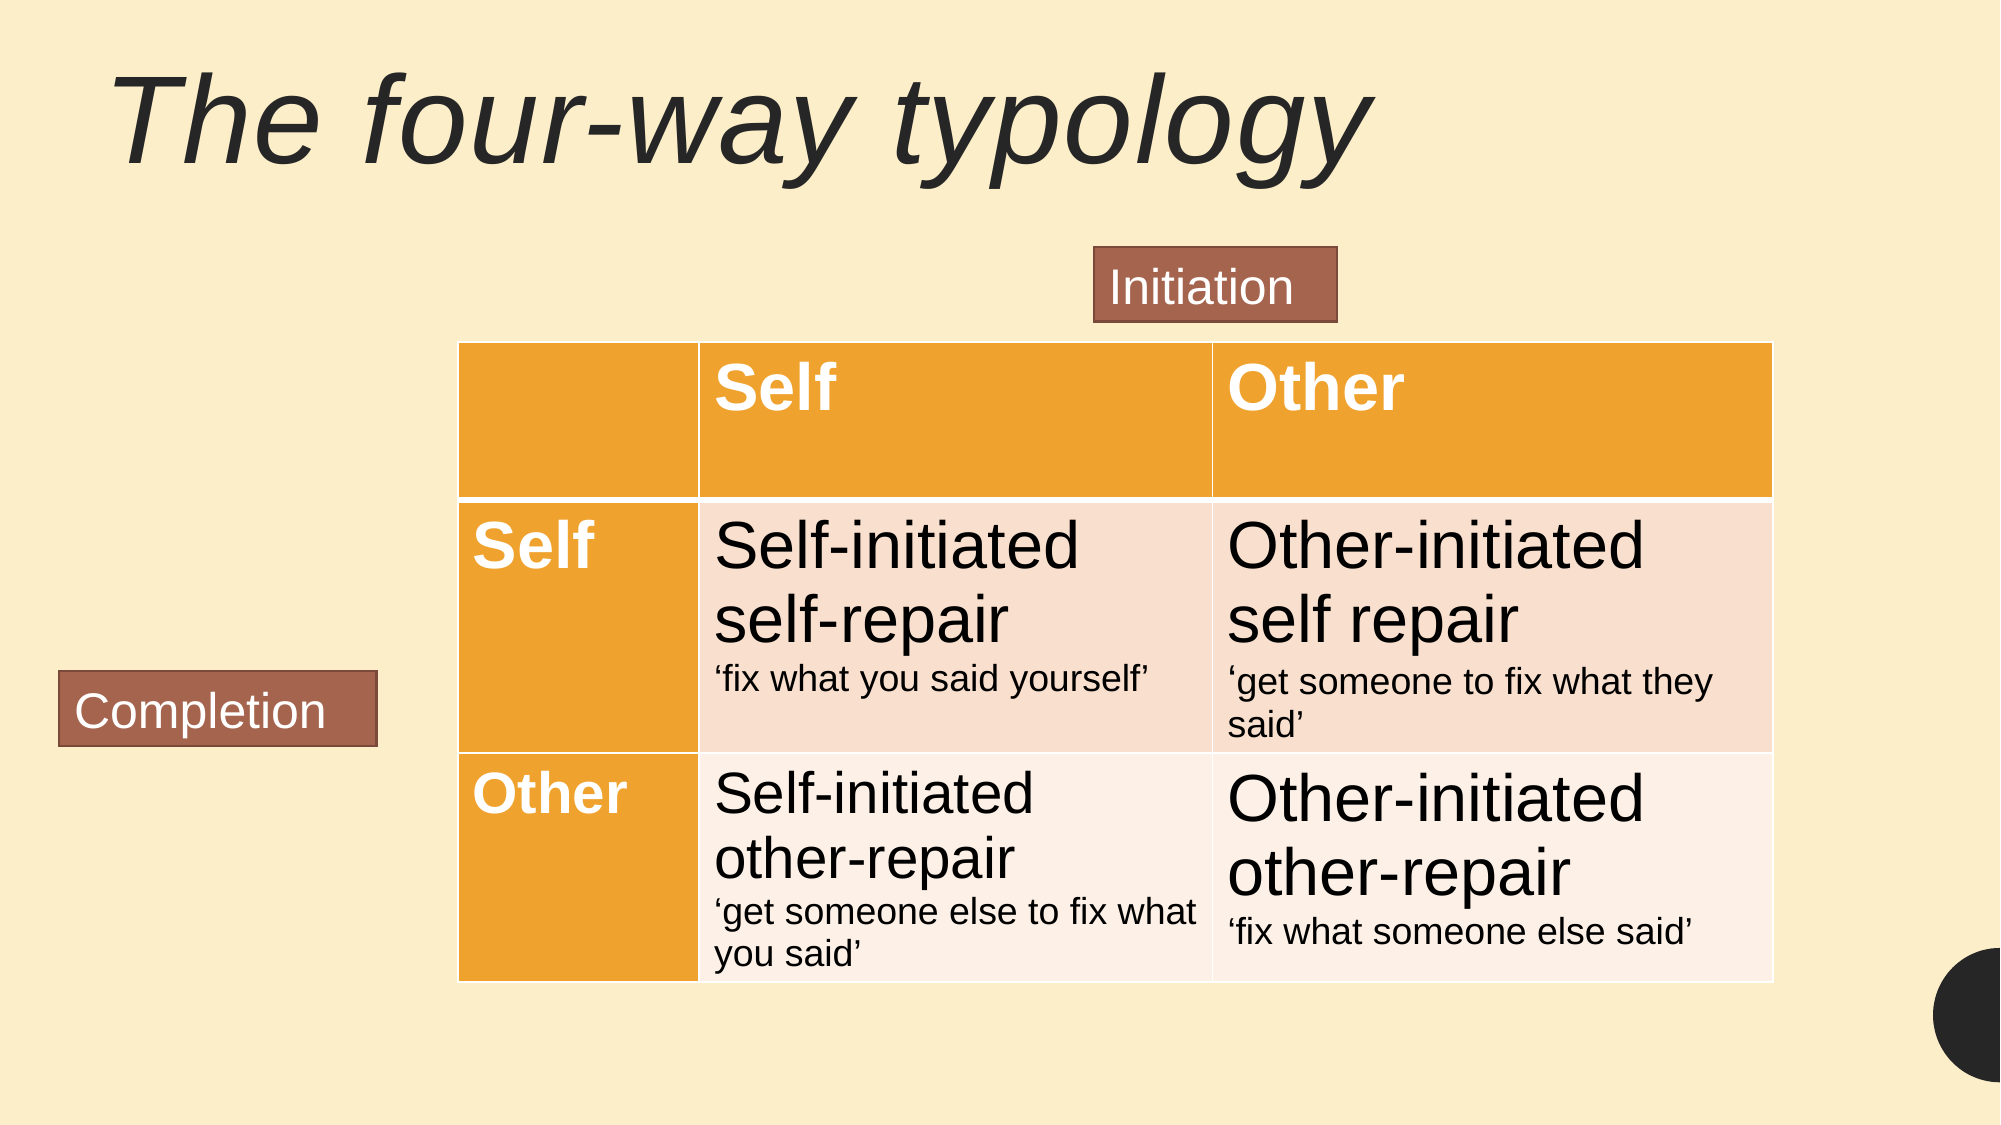

# The four-way typology
Initiation
|  | Self | Other |
| --- | --- | --- |
| Self | Self-initiated self-repair ‘fix what you said yourself’ | Other-initiated self repair ‘get someone to fix what they said’ |
| Other | Self-initiated other-repair ‘get someone else to fix what you said’ | Other-initiated other-repair ‘fix what someone else said’ |
Completion